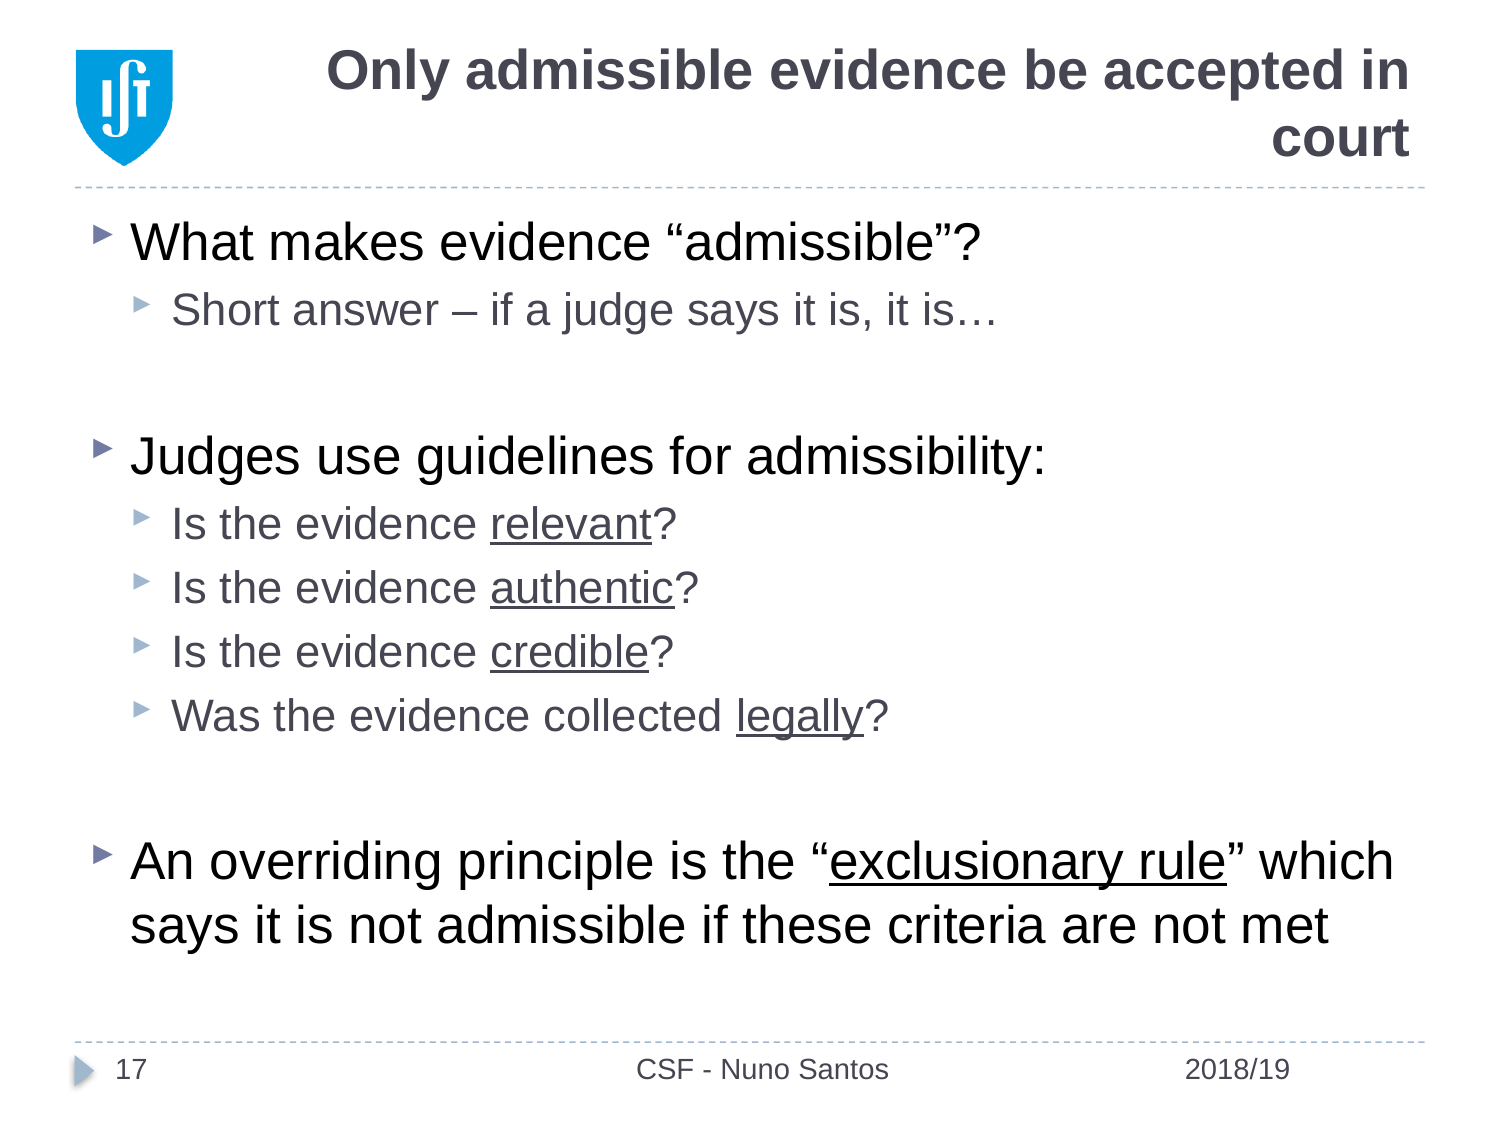

# Only admissible evidence be accepted in court
What makes evidence “admissible”?
Short answer – if a judge says it is, it is…

Judges use guidelines for admissibility:
Is the evidence relevant?
Is the evidence authentic?
Is the evidence credible?
Was the evidence collected legally?

An overriding principle is the “exclusionary rule” which says it is not admissible if these criteria are not met
17
CSF - Nuno Santos
2018/19